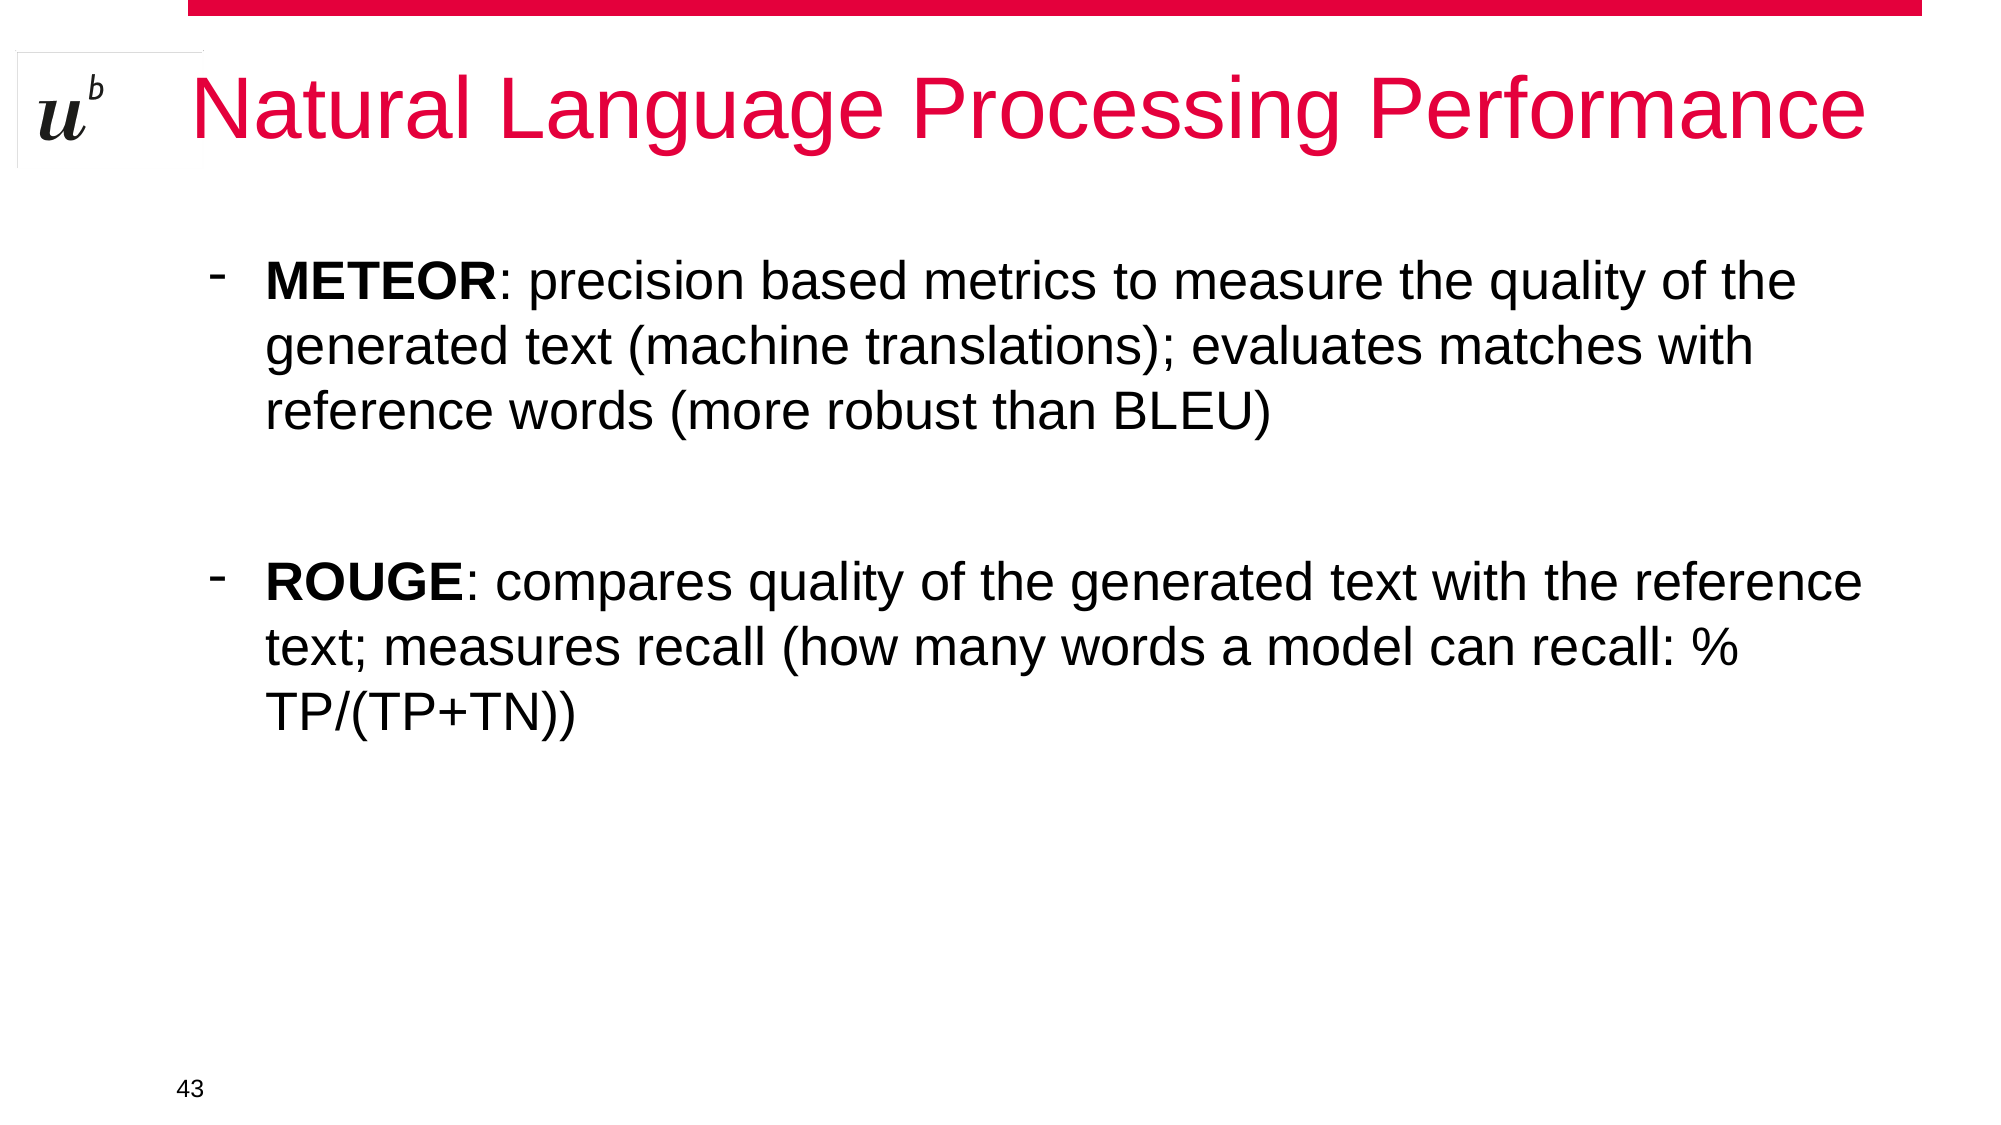

# Natural Language Processing Performance
METEOR: precision based metrics to measure the quality of the generated text (machine translations); evaluates matches with reference words (more robust than BLEU)

ROUGE: compares quality of the generated text with the reference text; measures recall (how many words a model can recall: % TP/(TP+TN))

43